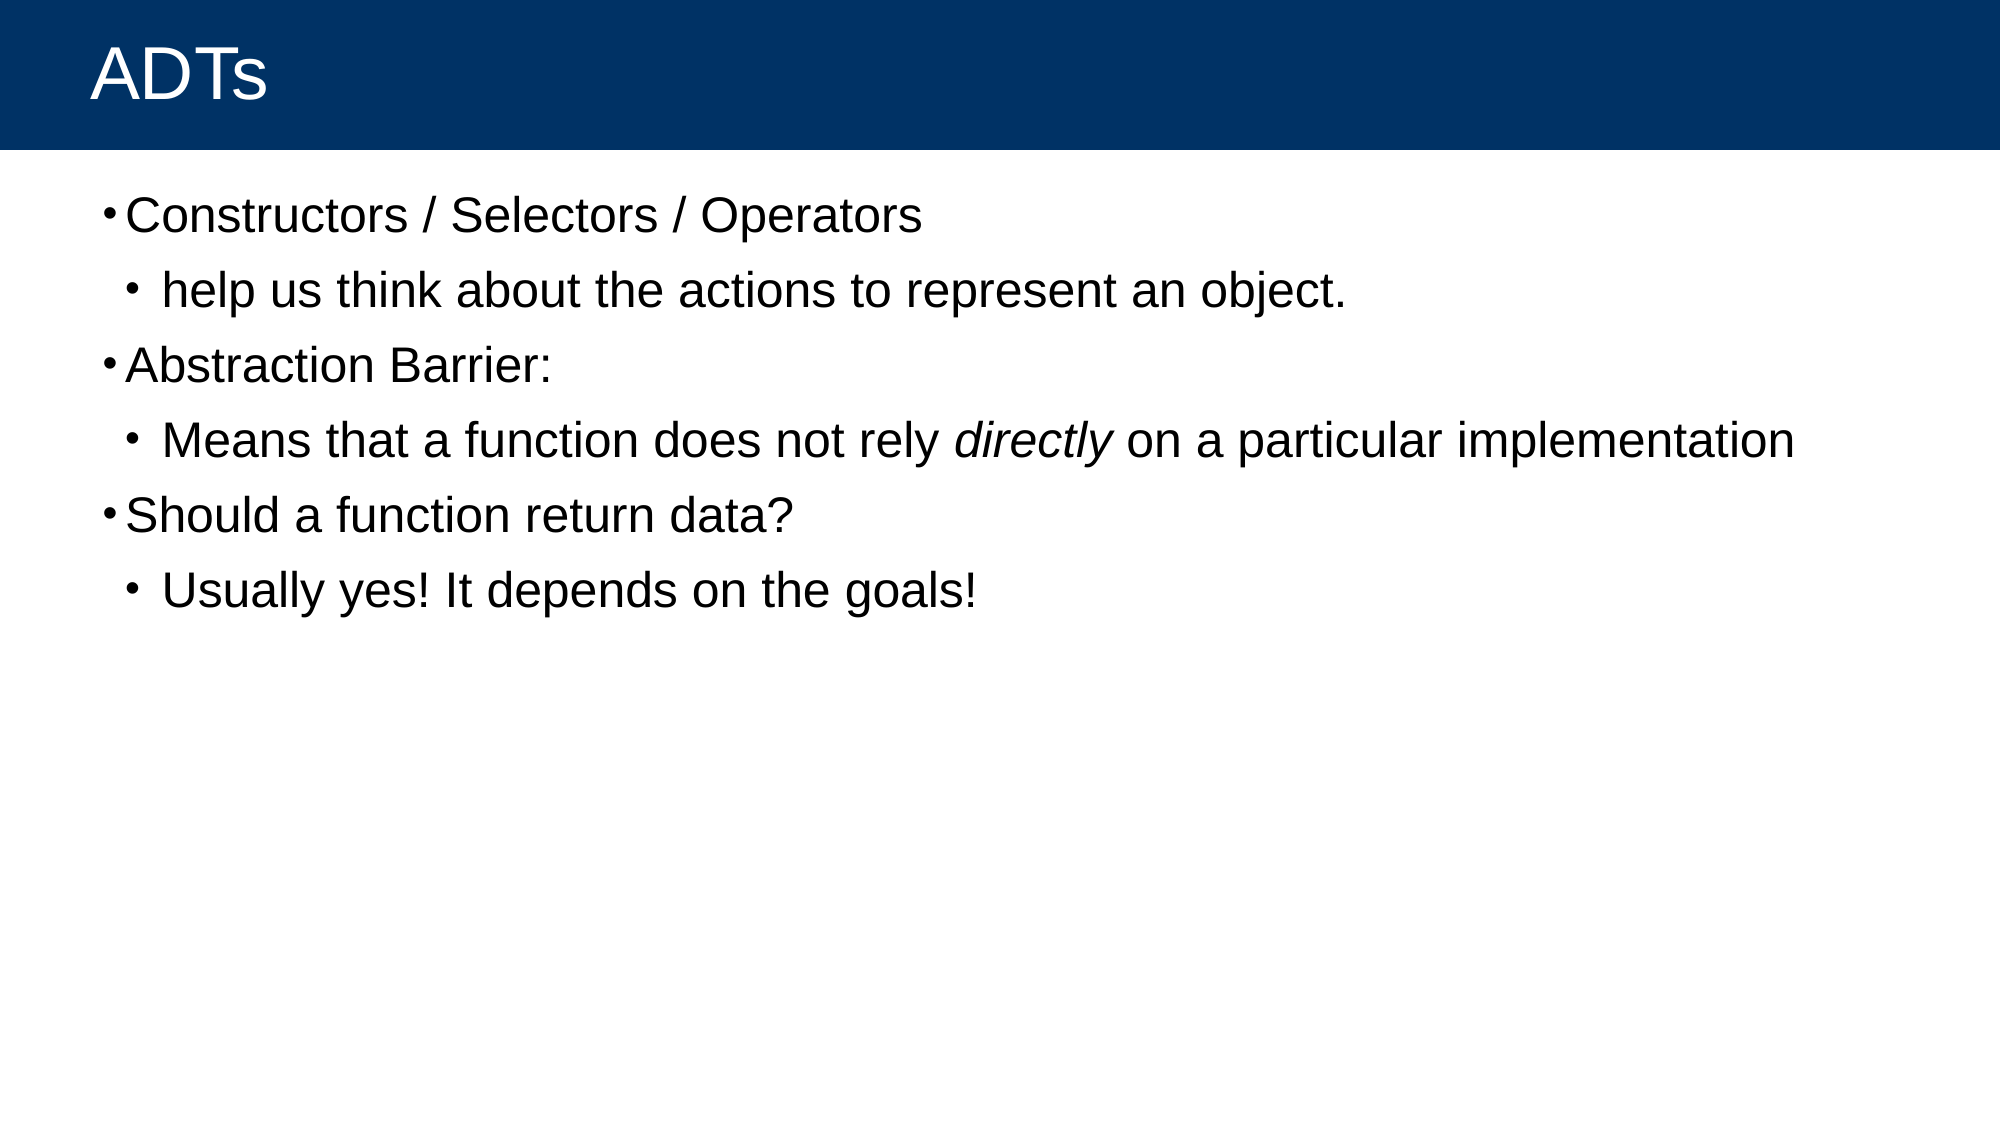

# ADTs
Constructors / Selectors / Operators
 help us think about the actions to represent an object.
Abstraction Barrier:
 Means that a function does not rely directly on a particular implementation
Should a function return data?
 Usually yes! It depends on the goals!